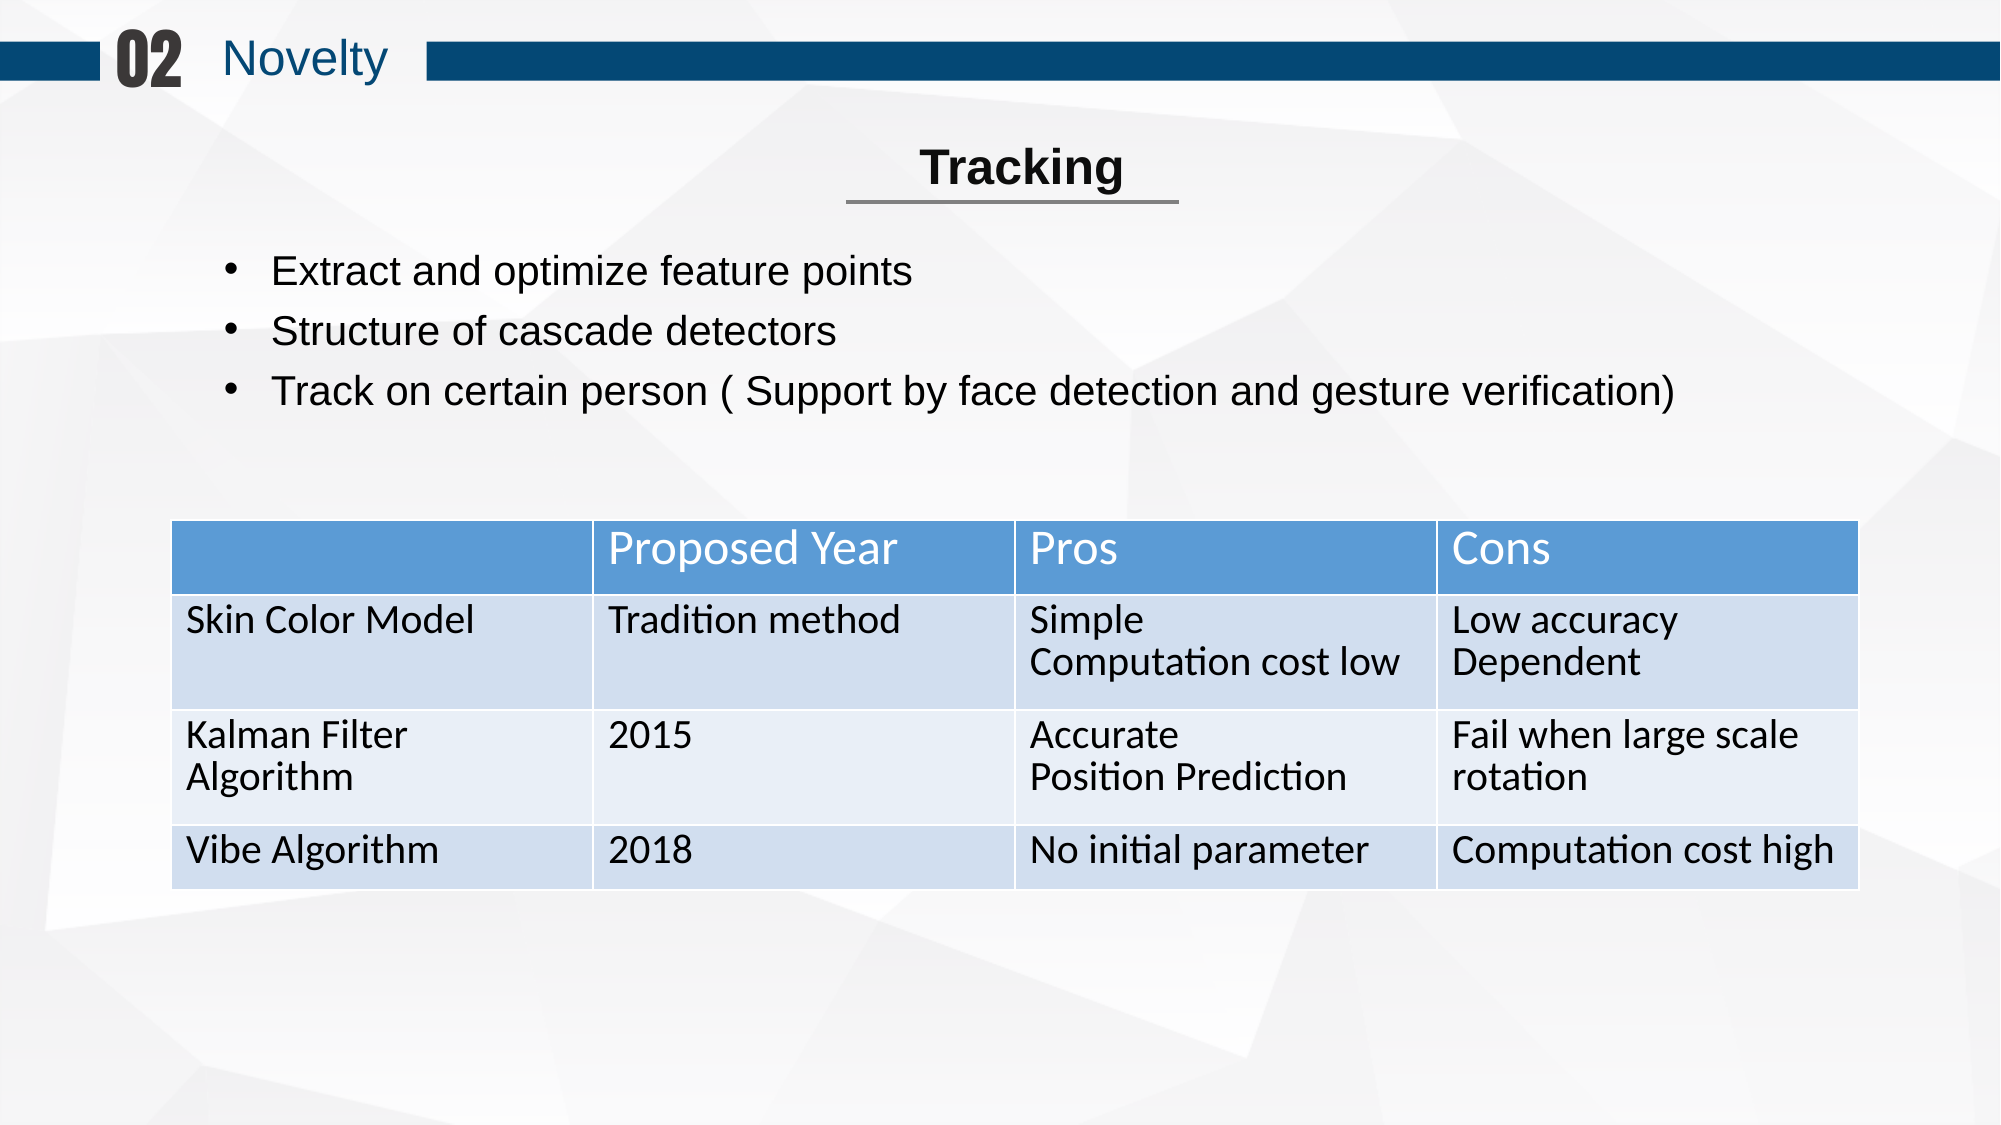

02
Novelty

Tracking
Extract and optimize feature points
Structure of cascade detectors
Track on certain person ( Support by face detection and gesture verification)
|  | Proposed Year | Pros | Cons |
| --- | --- | --- | --- |
| Skin Color Model | Tradition method | Simple Computation cost low | Low accuracy Dependent |
| Kalman Filter Algorithm | 2015 | Accurate Position Prediction | Fail when large scale rotation |
| Vibe Algorithm | 2018 | No initial parameter | Computation cost high |